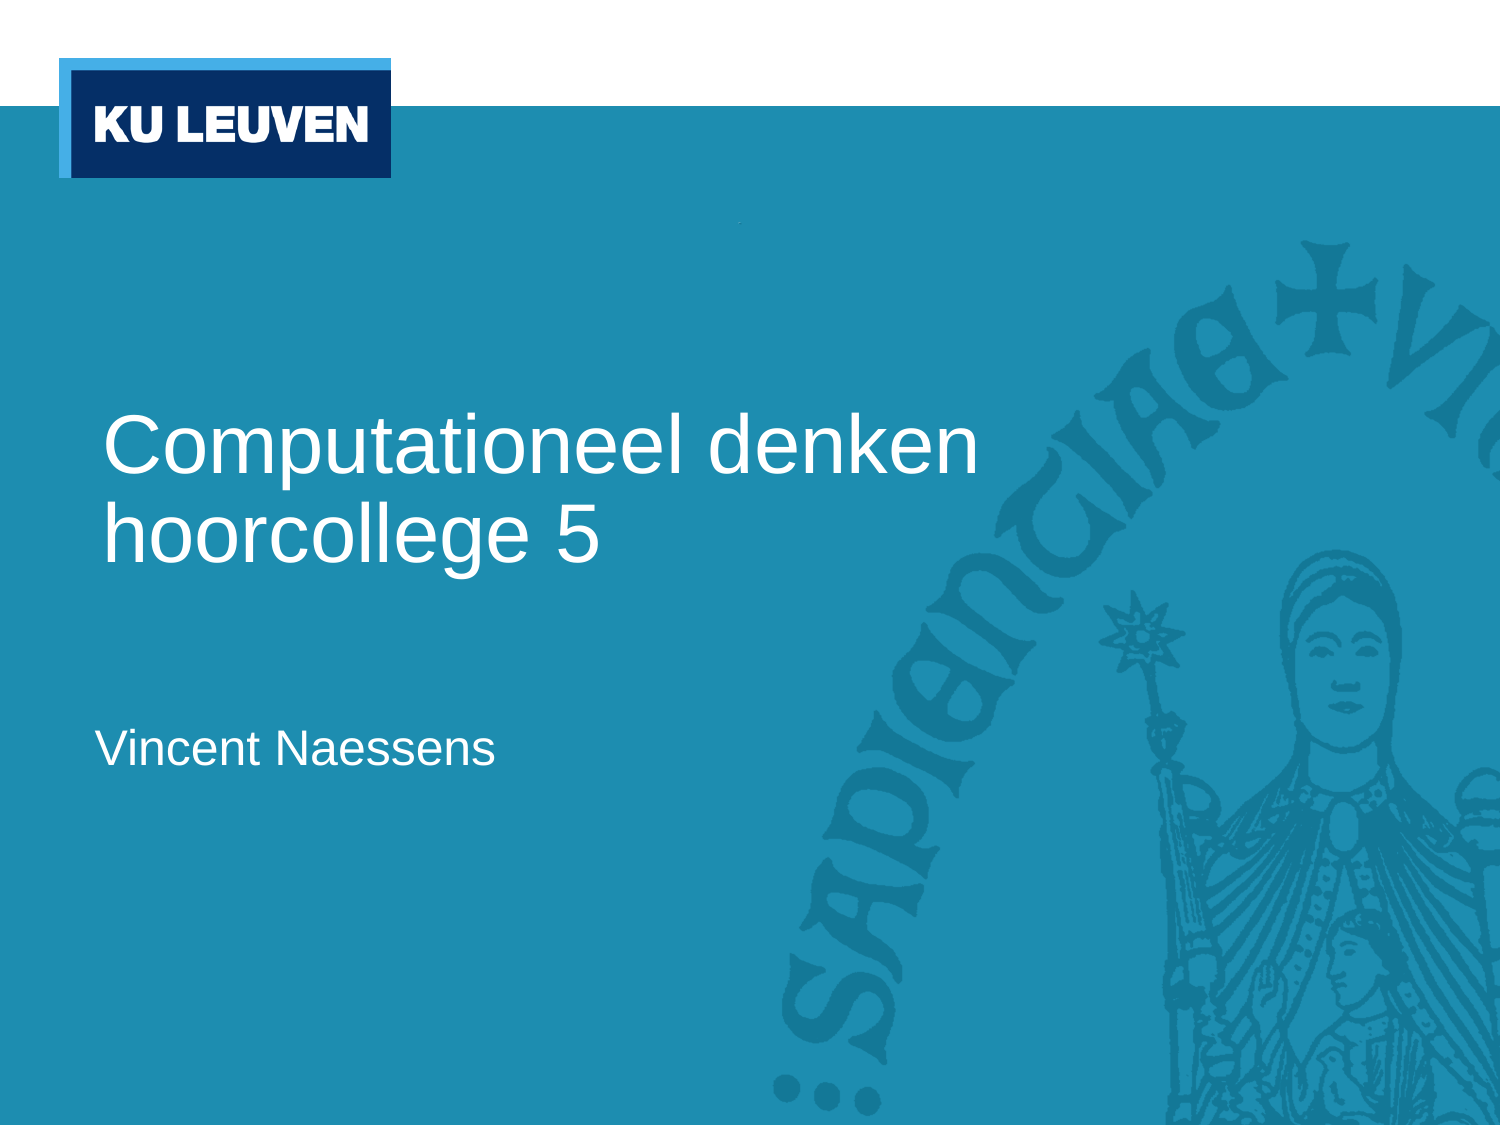

# Computationeel denken hoorcollege 5
Vincent Naessens